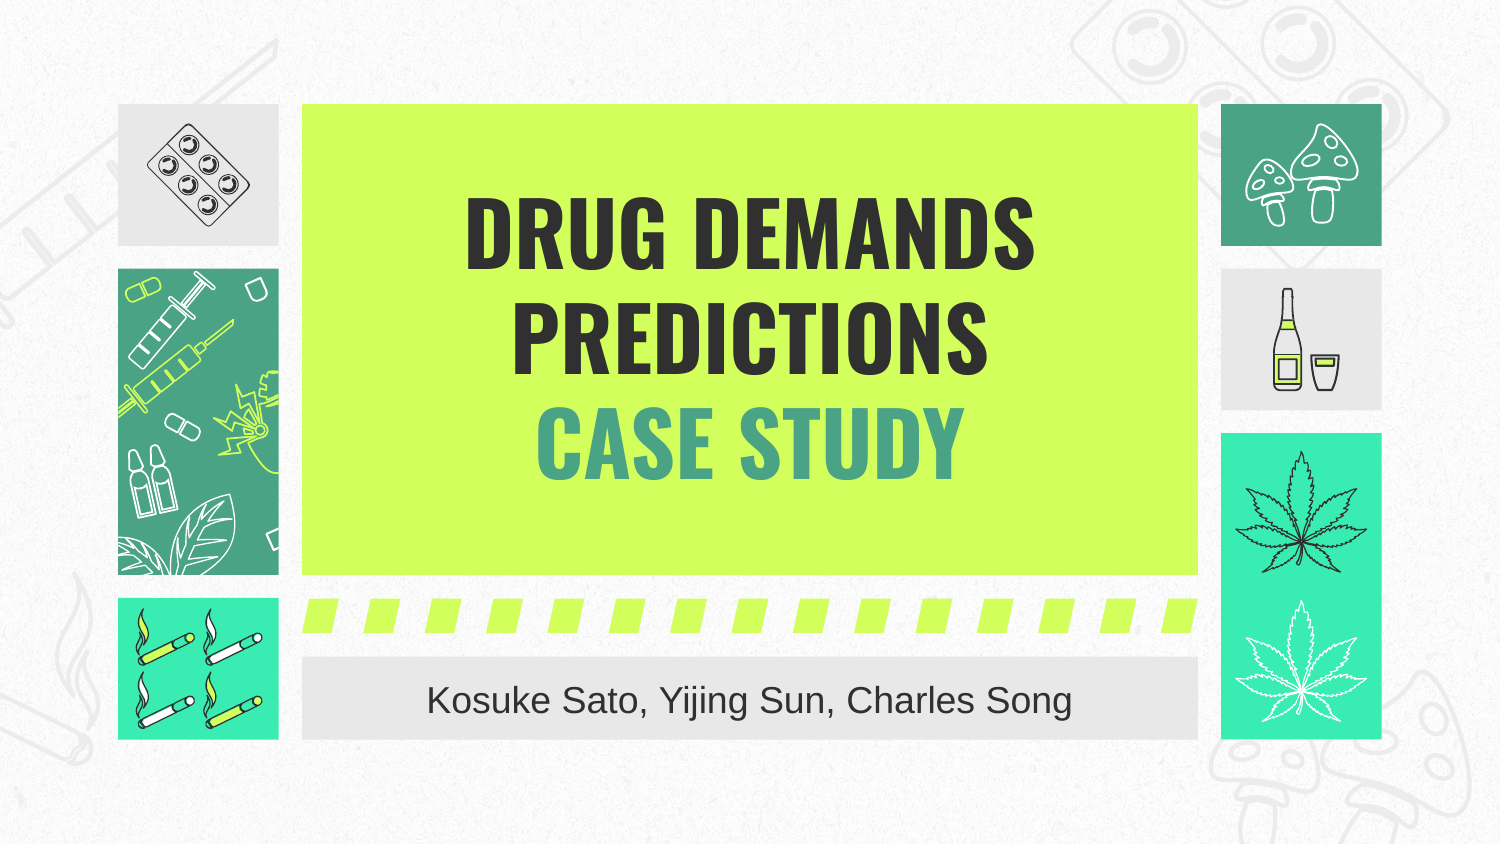

# DRUG DEMANDS PREDICTIONS CASE STUDY

Kosuke Sato, Yijing Sun, Charles Song